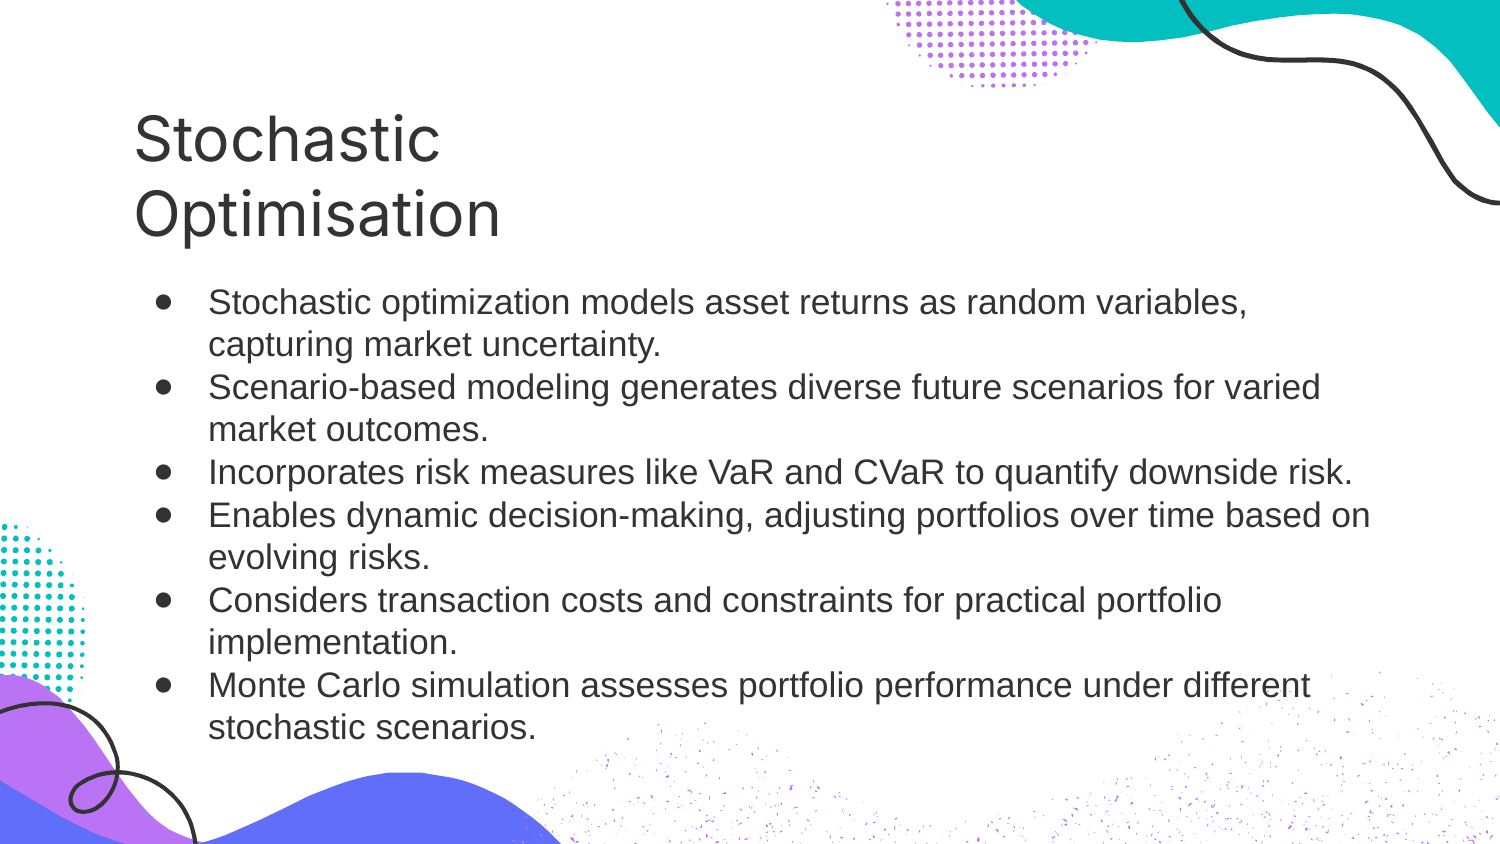

# Stochastic Optimisation
Stochastic optimization models asset returns as random variables, capturing market uncertainty.
Scenario-based modeling generates diverse future scenarios for varied market outcomes.
Incorporates risk measures like VaR and CVaR to quantify downside risk.
Enables dynamic decision-making, adjusting portfolios over time based on evolving risks.
Considers transaction costs and constraints for practical portfolio implementation.
Monte Carlo simulation assesses portfolio performance under different stochastic scenarios.